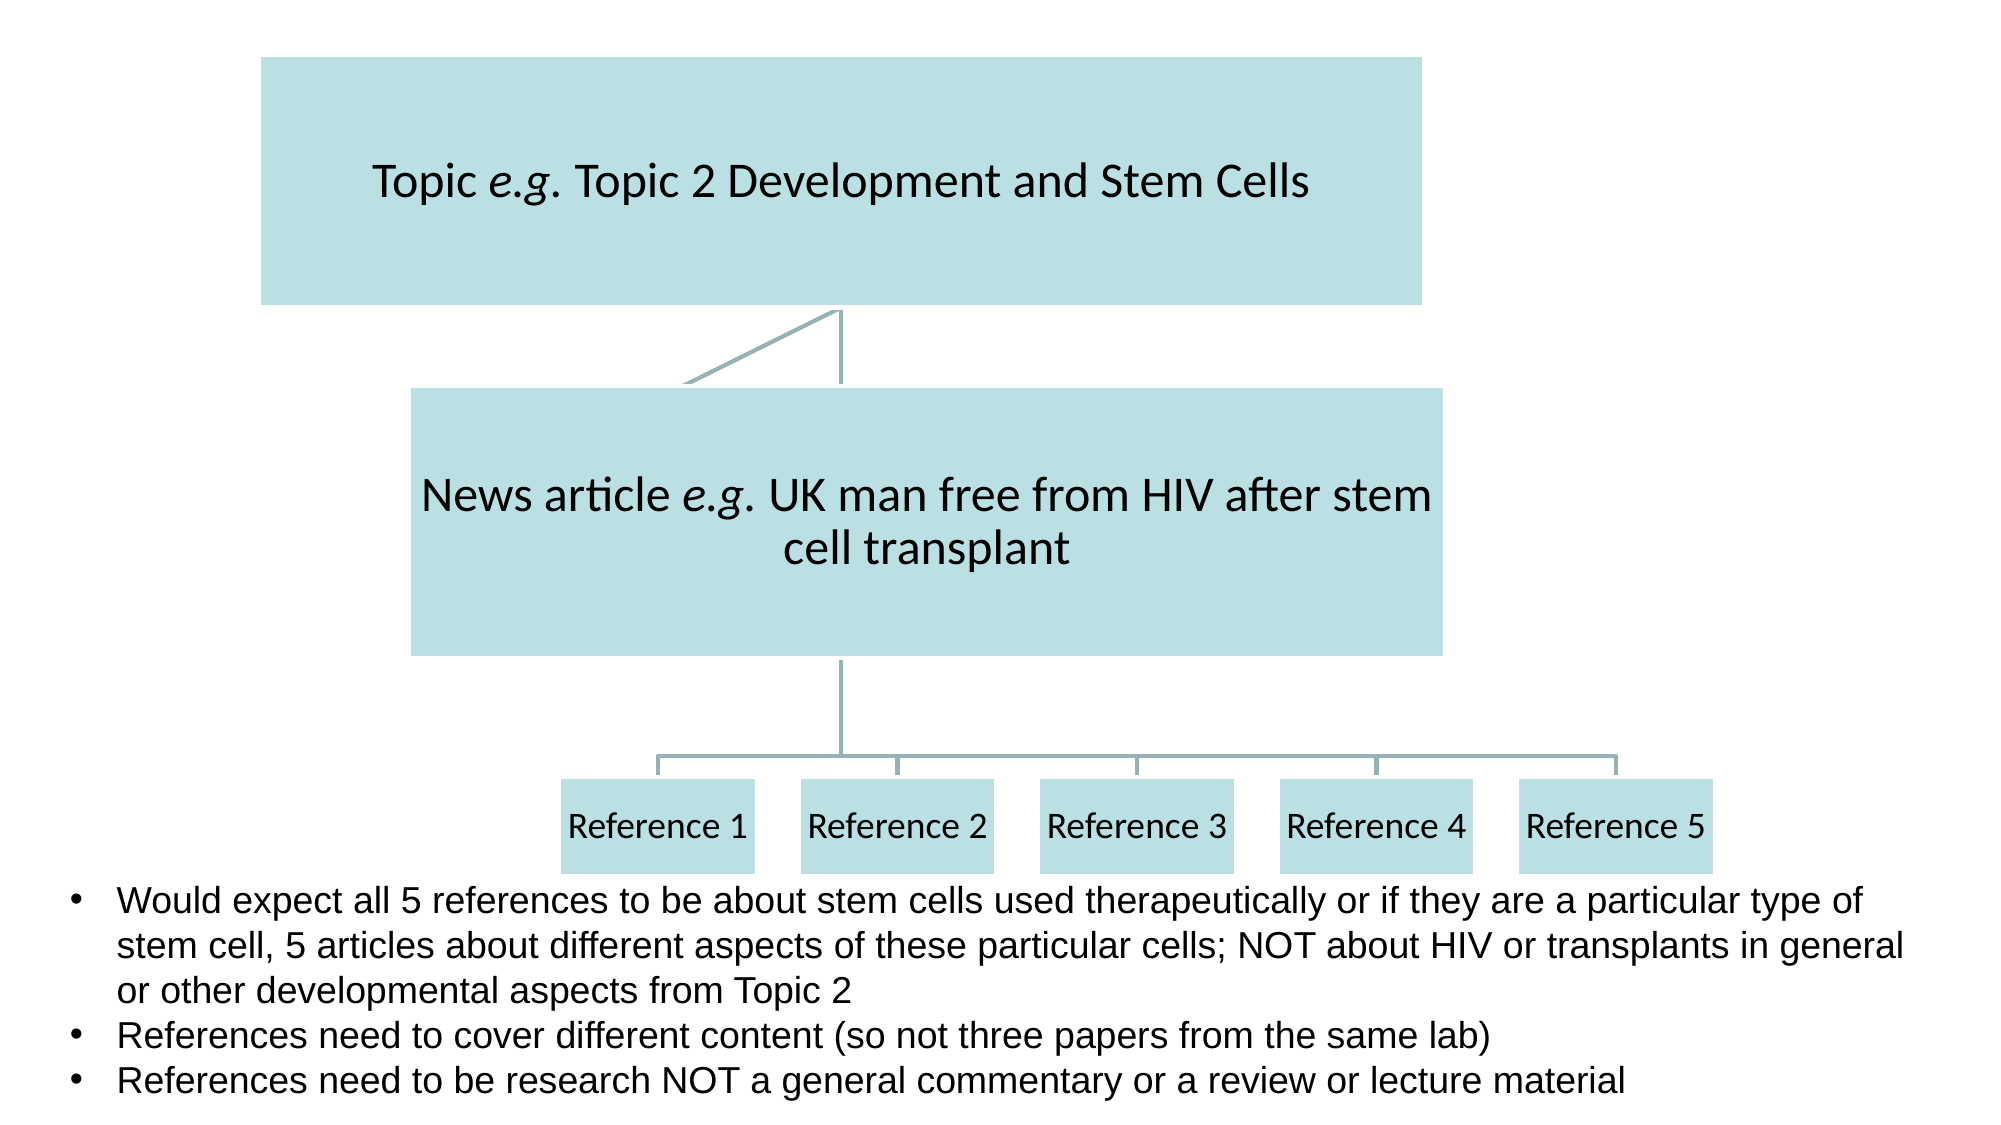

Topic e.g. Topic 2 Development and Stem Cells
Reference 1
Reference 2
Reference 3
Reference 4
Reference 5
News article e.g. UK man free from HIV after stem cell transplant
Would expect all 5 references to be about stem cells used therapeutically or if they are a particular type of stem cell, 5 articles about different aspects of these particular cells; NOT about HIV or transplants in general or other developmental aspects from Topic 2
References need to cover different content (so not three papers from the same lab)
References need to be research NOT a general commentary or a review or lecture material